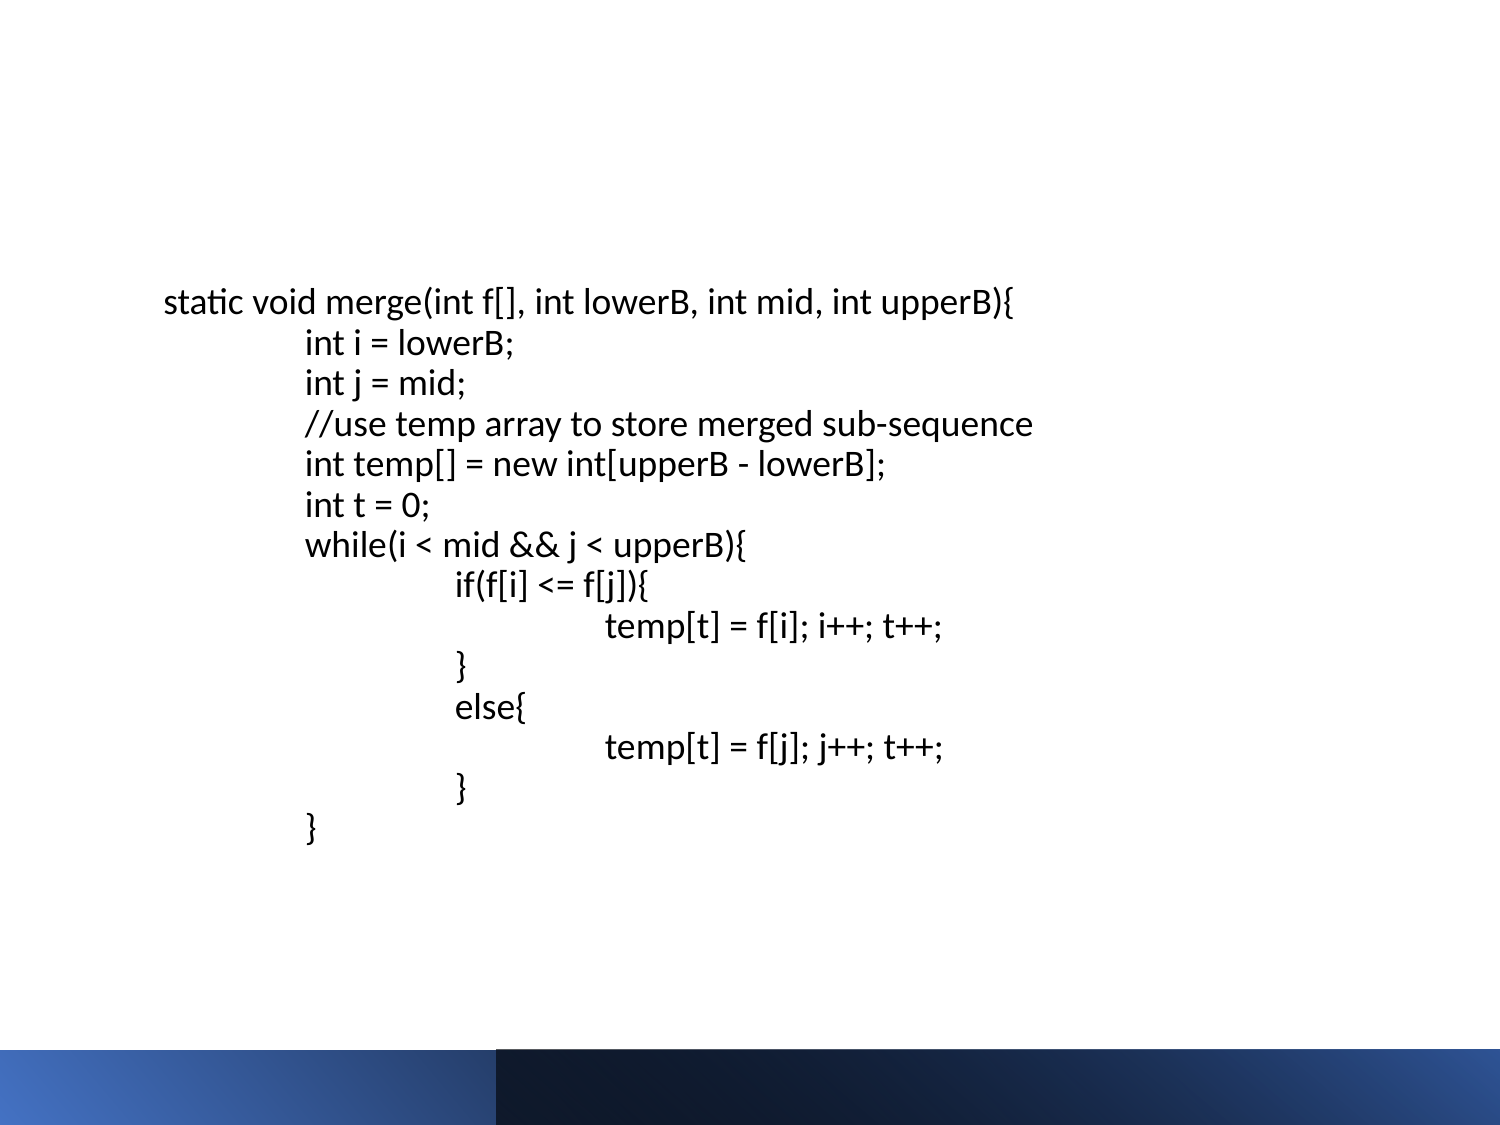

static void merge(int f[], int lowerB, int mid, int upperB){
	int i = lowerB;
	int j = mid;
	//use temp array to store merged sub-sequence
	int temp[] = new int[upperB - lowerB];
	int t = 0;
	while(i < mid && j < upperB){
		if(f[i] <= f[j]){
			temp[t] = f[i]; i++; t++;
		}
		else{
			temp[t] = f[j]; j++; t++;
		}
	}